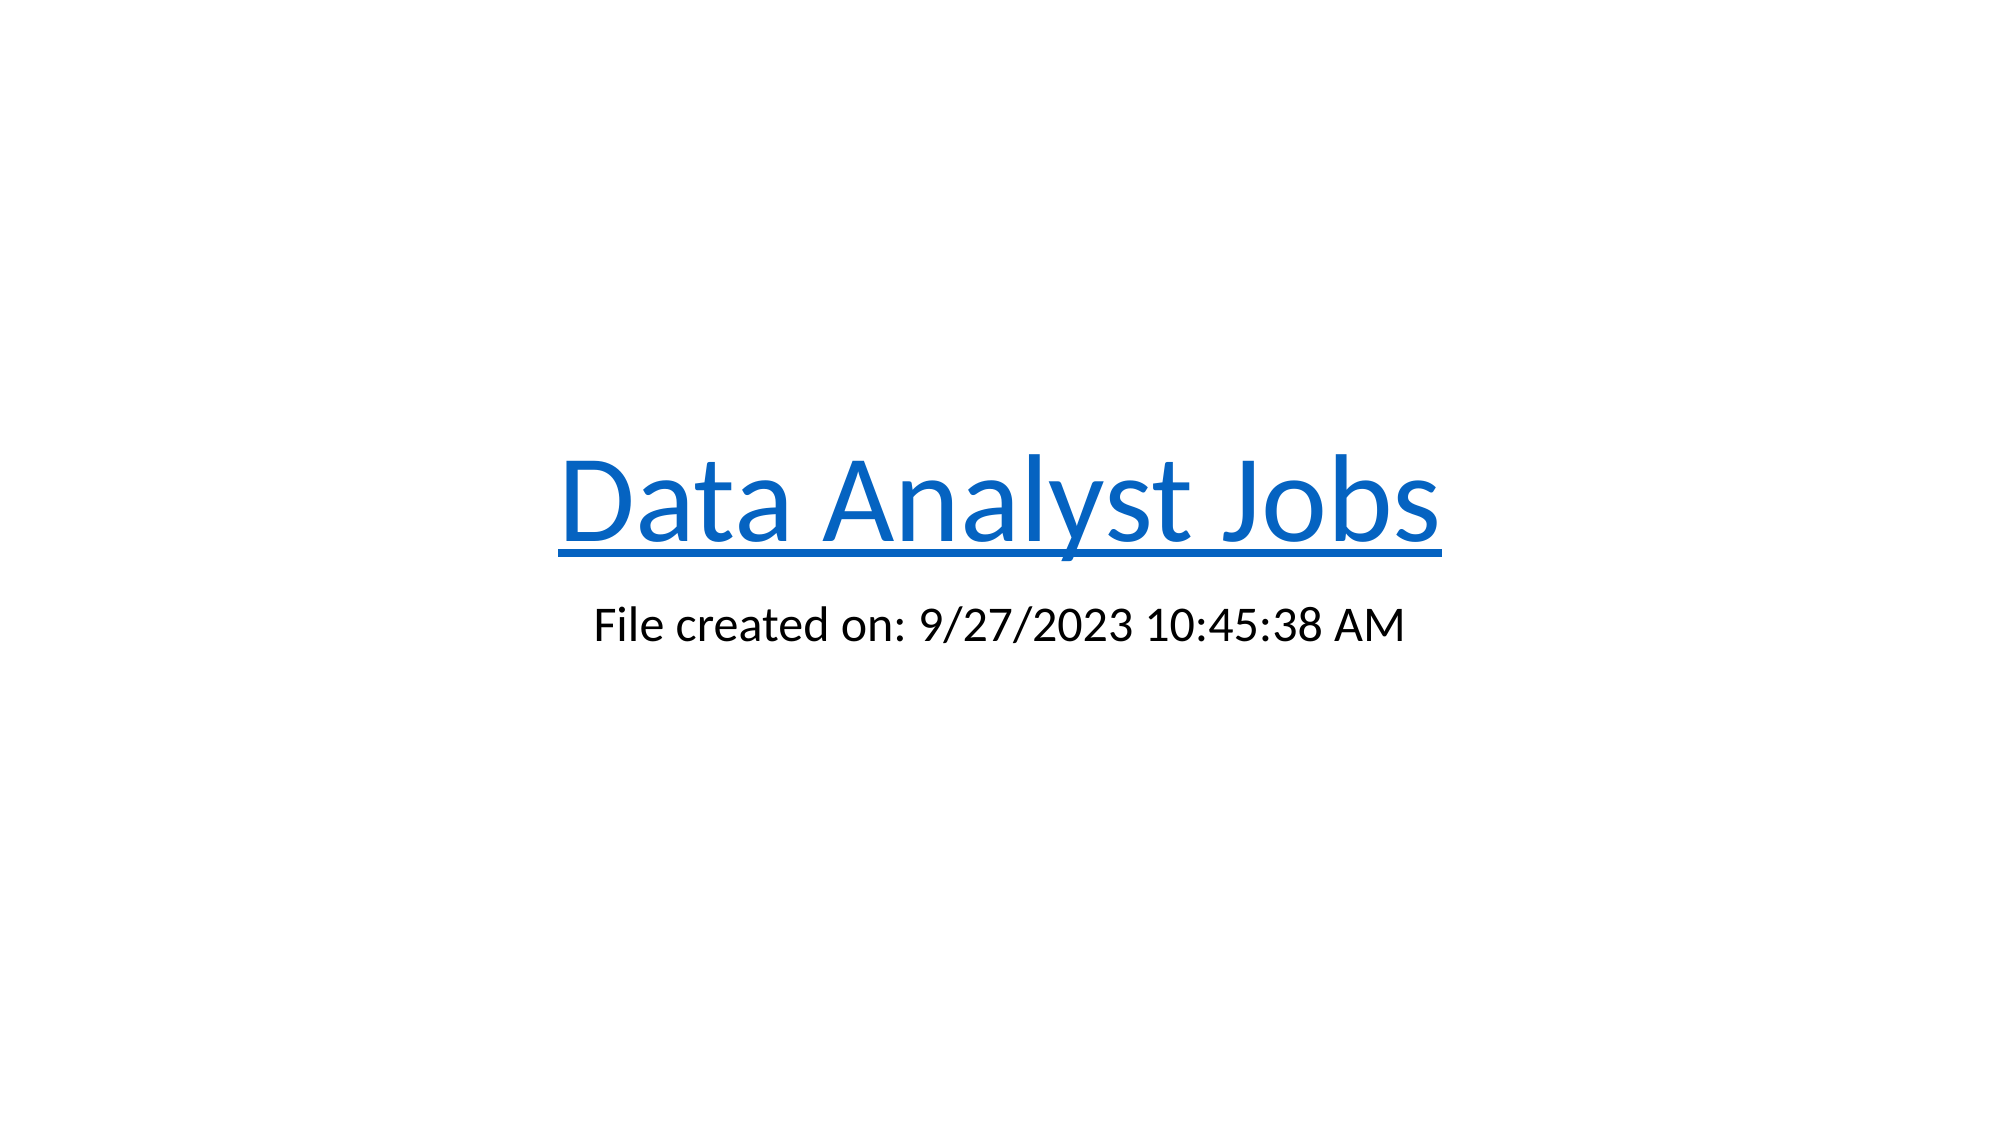

# Data Analyst Jobs
File created on: 9/27/2023 10:45:38 AM